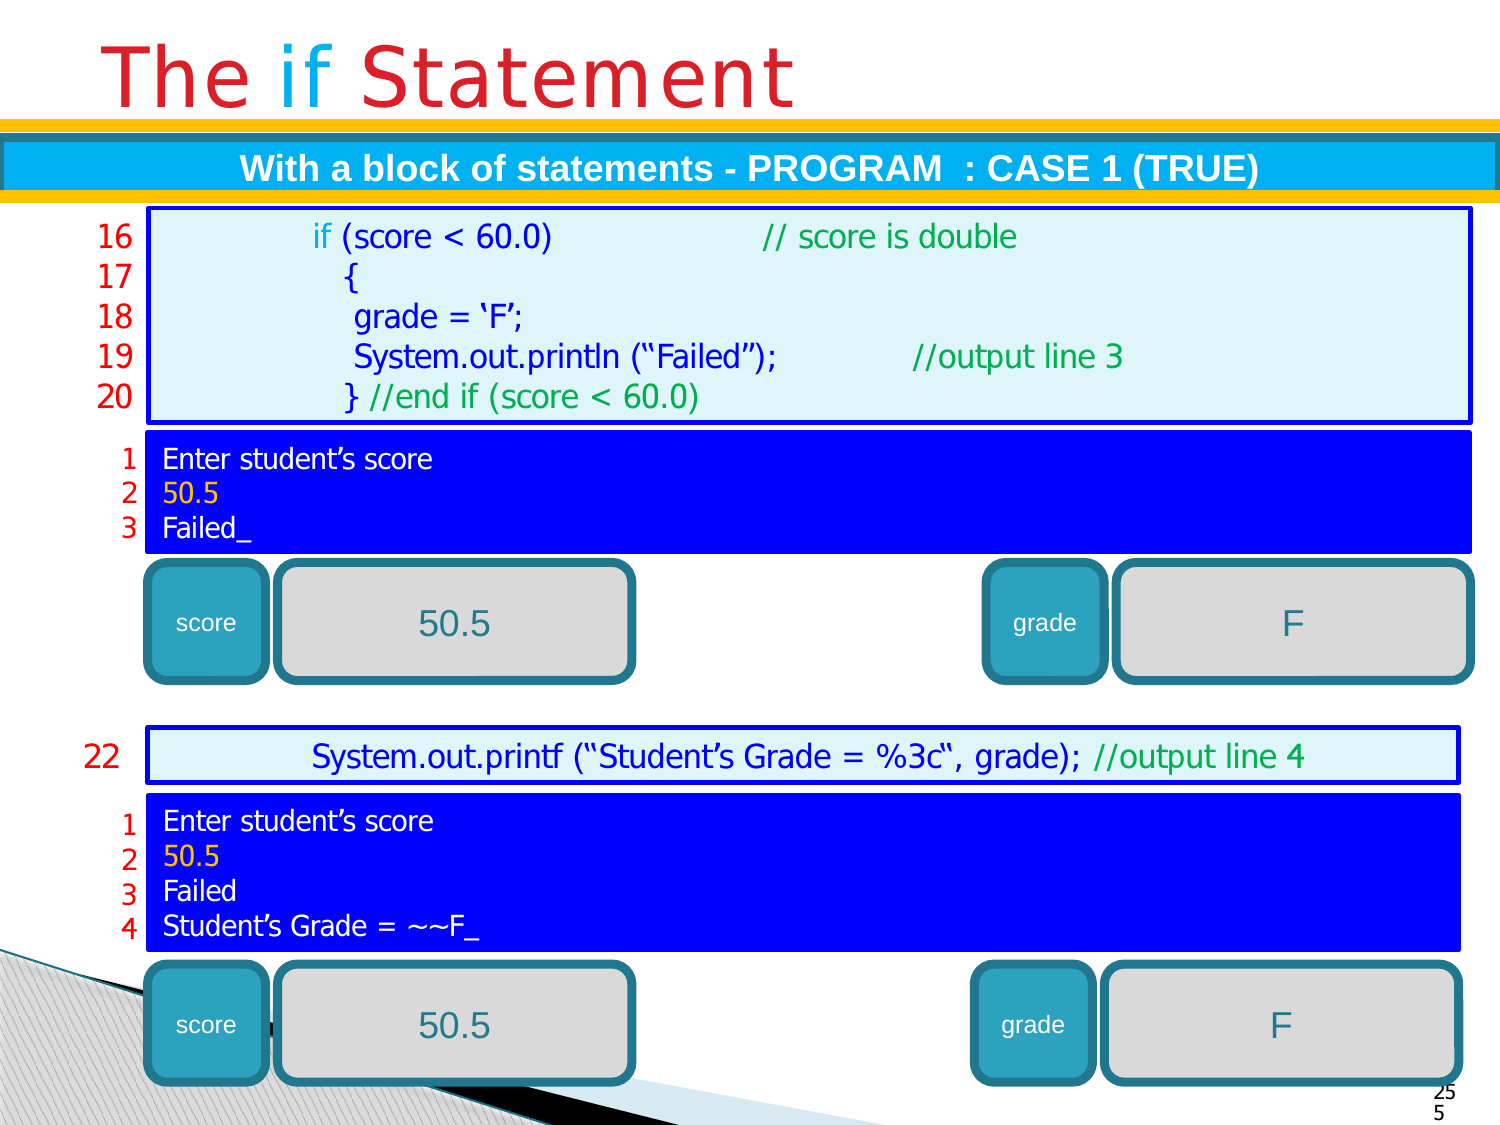

# The if Statement
With a block of statements - PROGRAM  : CASE 1 (TRUE)
16
17
18
19
20
	if (score < 60.0)		// score is double
	   {
	    grade = ‘F’;
	    System.out.println (“Failed”);	//output line 3
	   } //end if (score < 60.0)
1
2
3
Enter student’s score
50.5
Failed_
score
50.5
grade
F
22
	System.out.printf (“Student’s Grade = %3c“, grade); //output line 4
Enter student’s score
50.5
Failed
Student’s Grade = ~~F_
1
2
3
4
score
50.5
grade
F
255